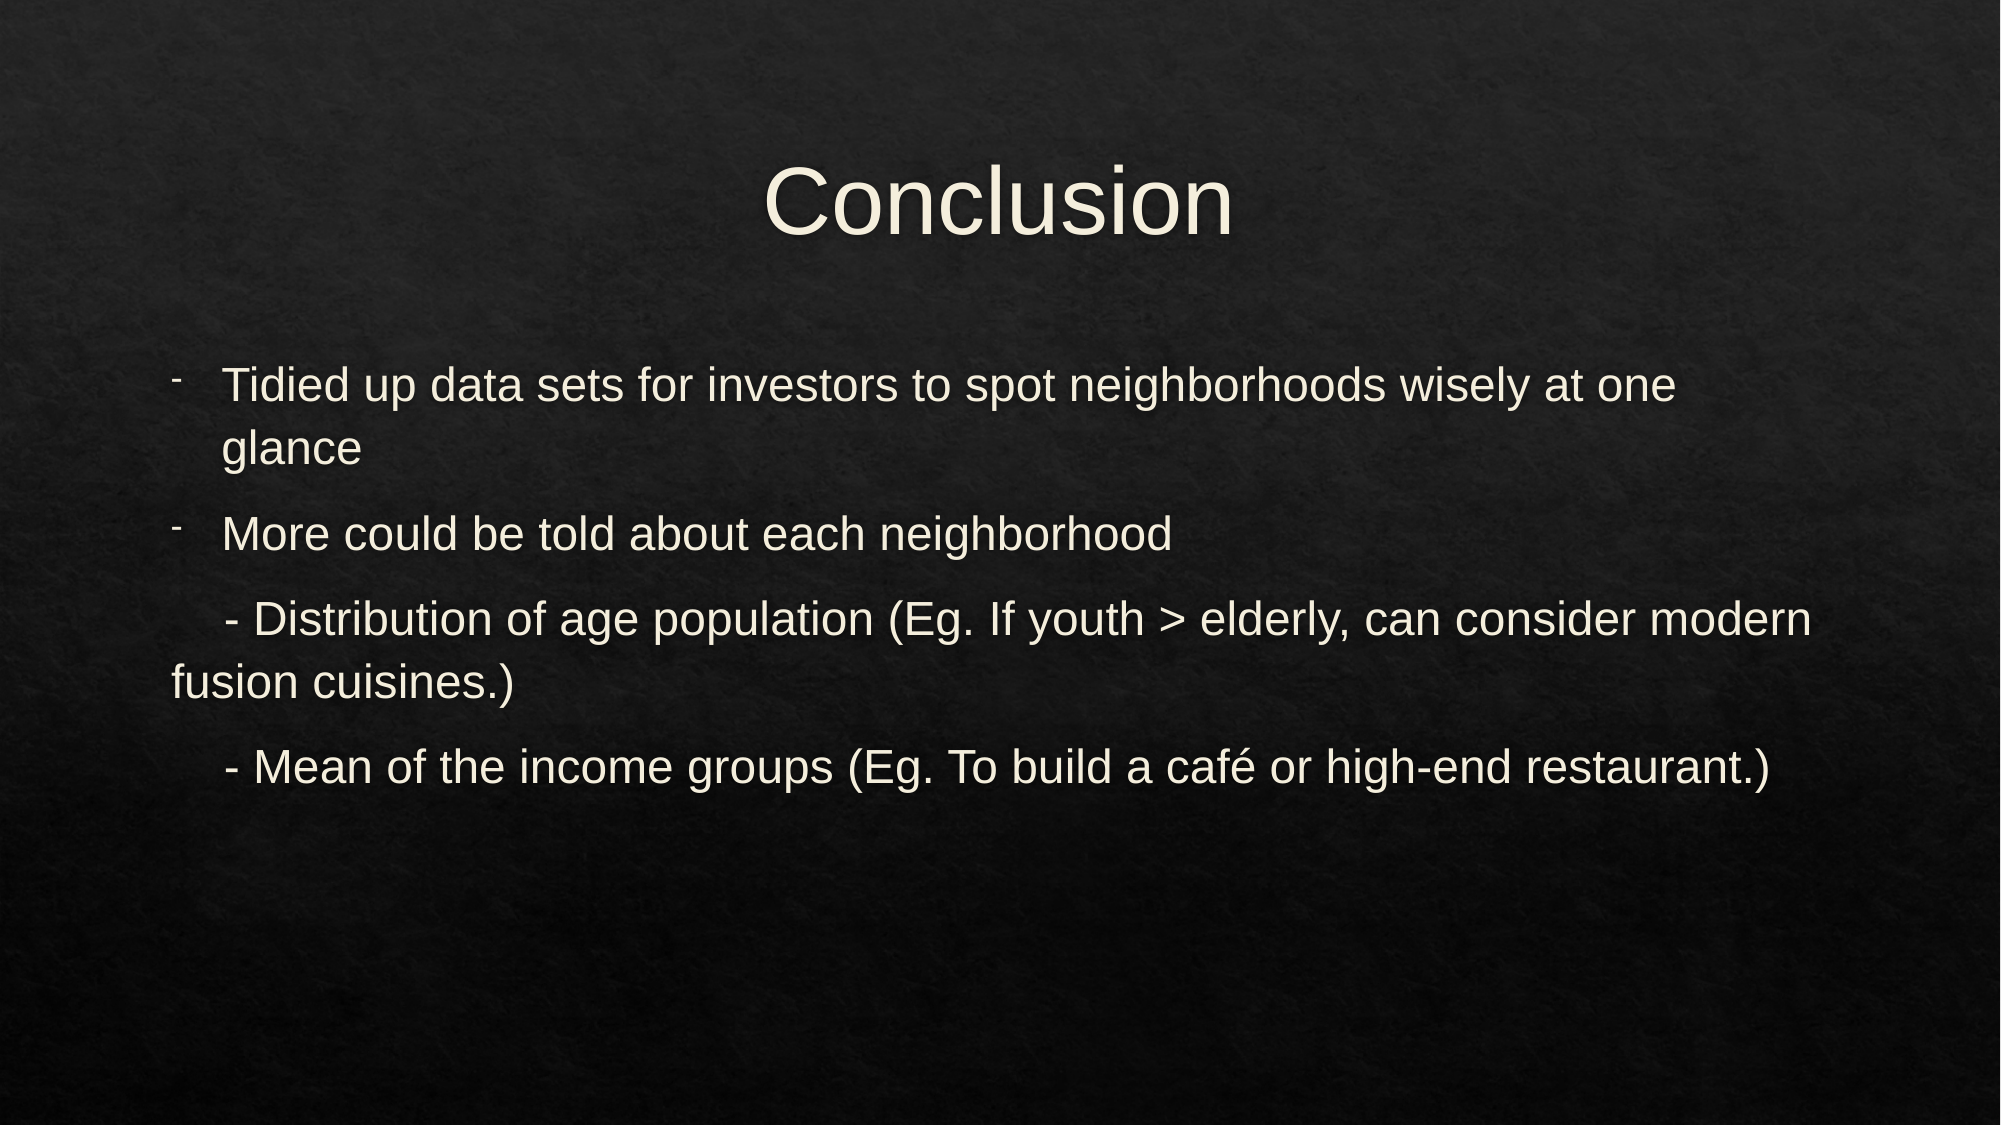

# Conclusion
Tidied up data sets for investors to spot neighborhoods wisely at one glance
More could be told about each neighborhood
    - Distribution of age population (Eg. If youth > elderly, can consider modern fusion cuisines.)
    - Mean of the income groups (Eg. To build a café or high-end restaurant.)